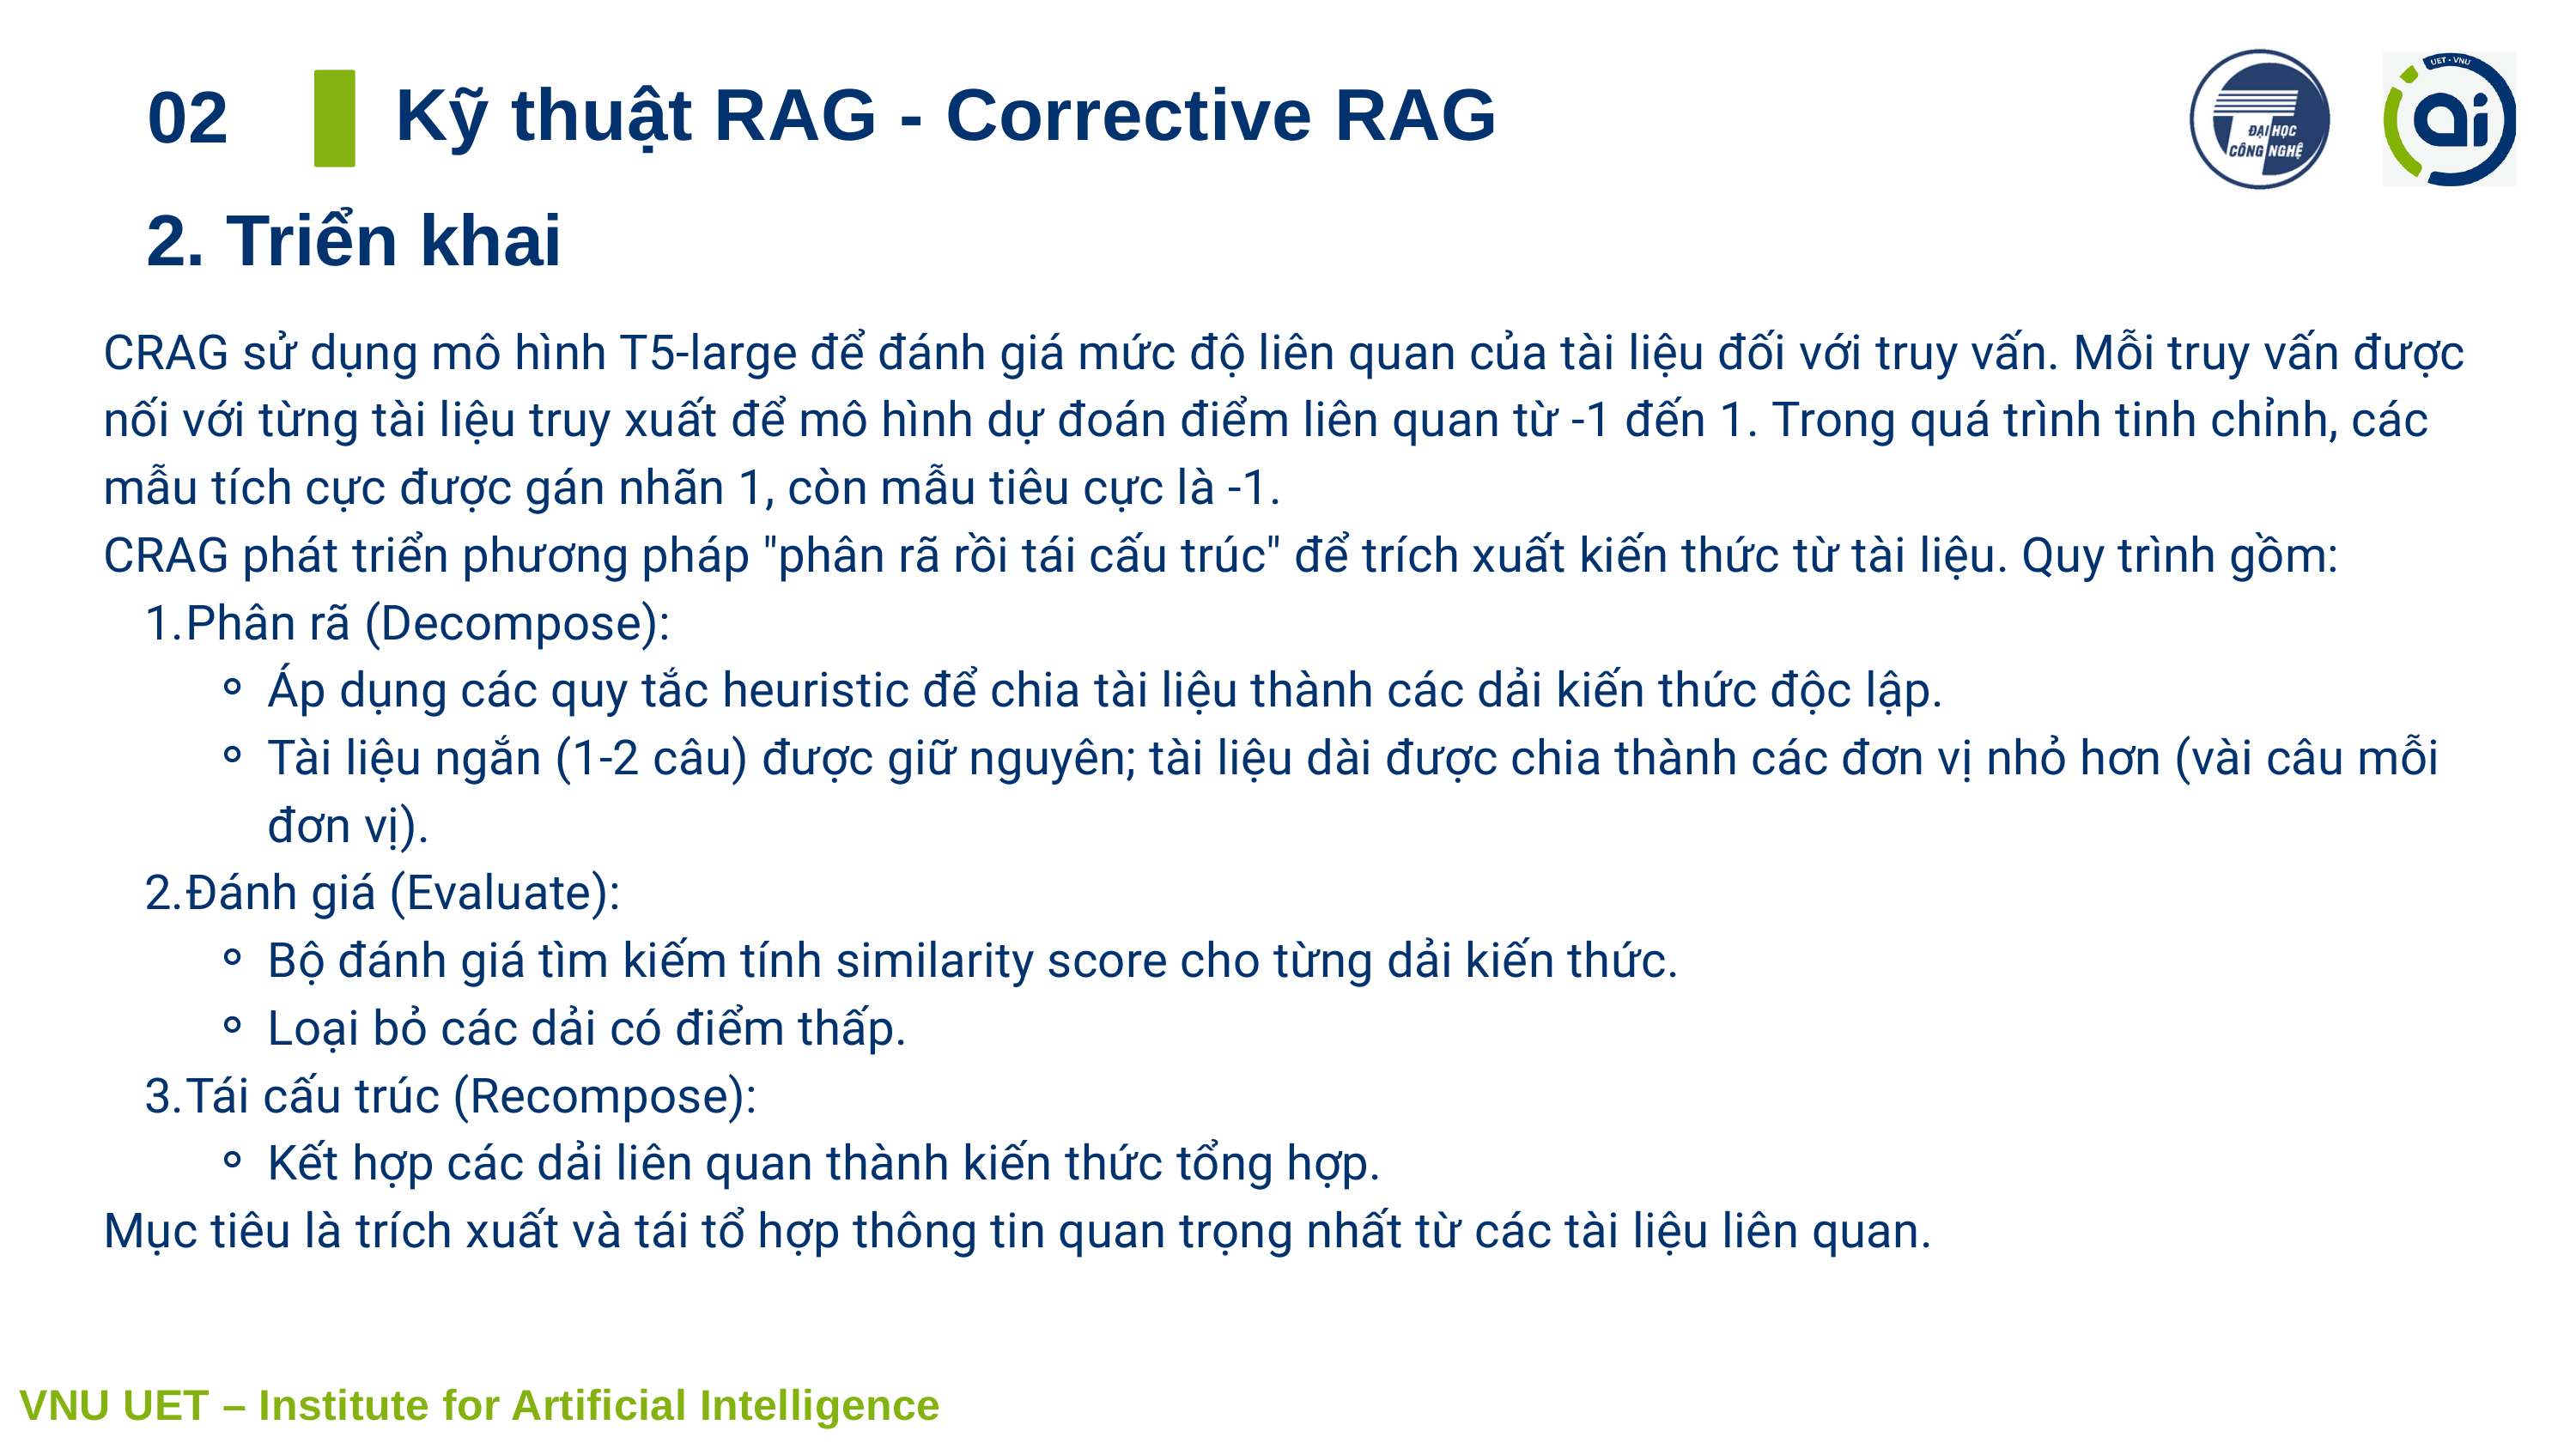

Kỹ thuật RAG - Corrective RAG

02

2. Triển khai
CRAG sử dụng mô hình T5-large để đánh giá mức độ liên quan của tài liệu đối với truy vấn. Mỗi truy vấn được nối với từng tài liệu truy xuất để mô hình dự đoán điểm liên quan từ -1 đến 1. Trong quá trình tinh chỉnh, các mẫu tích cực được gán nhãn 1, còn mẫu tiêu cực là -1.
CRAG phát triển phương pháp "phân rã rồi tái cấu trúc" để trích xuất kiến thức từ tài liệu. Quy trình gồm:
Phân rã (Decompose):
Áp dụng các quy tắc heuristic để chia tài liệu thành các dải kiến thức độc lập.
Tài liệu ngắn (1-2 câu) được giữ nguyên; tài liệu dài được chia thành các đơn vị nhỏ hơn (vài câu mỗi đơn vị).
Đánh giá (Evaluate):
Bộ đánh giá tìm kiếm tính similarity score cho từng dải kiến thức.
Loại bỏ các dải có điểm thấp.
Tái cấu trúc (Recompose):
Kết hợp các dải liên quan thành kiến thức tổng hợp.
Mục tiêu là trích xuất và tái tổ hợp thông tin quan trọng nhất từ các tài liệu liên quan.

 VNU UET – Institute for Artificial Intelligence